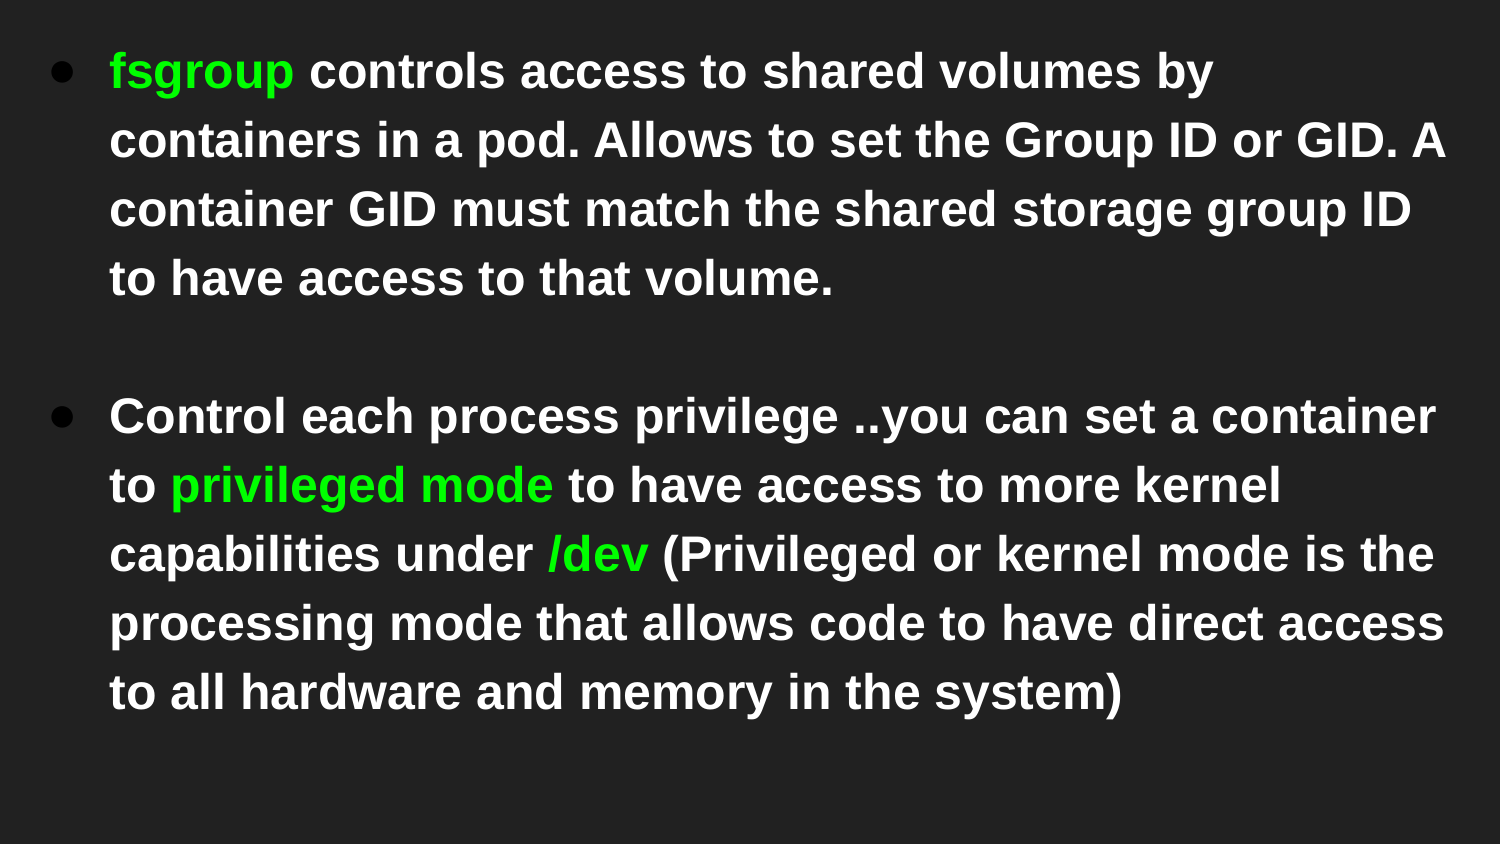

fsgroup controls access to shared volumes by containers in a pod. Allows to set the Group ID or GID. A container GID must match the shared storage group ID to have access to that volume.

Control each process privilege ..you can set a container to privileged mode to have access to more kernel capabilities under /dev (Privileged or kernel mode is the processing mode that allows code to have direct access to all hardware and memory in the system)

# Secret